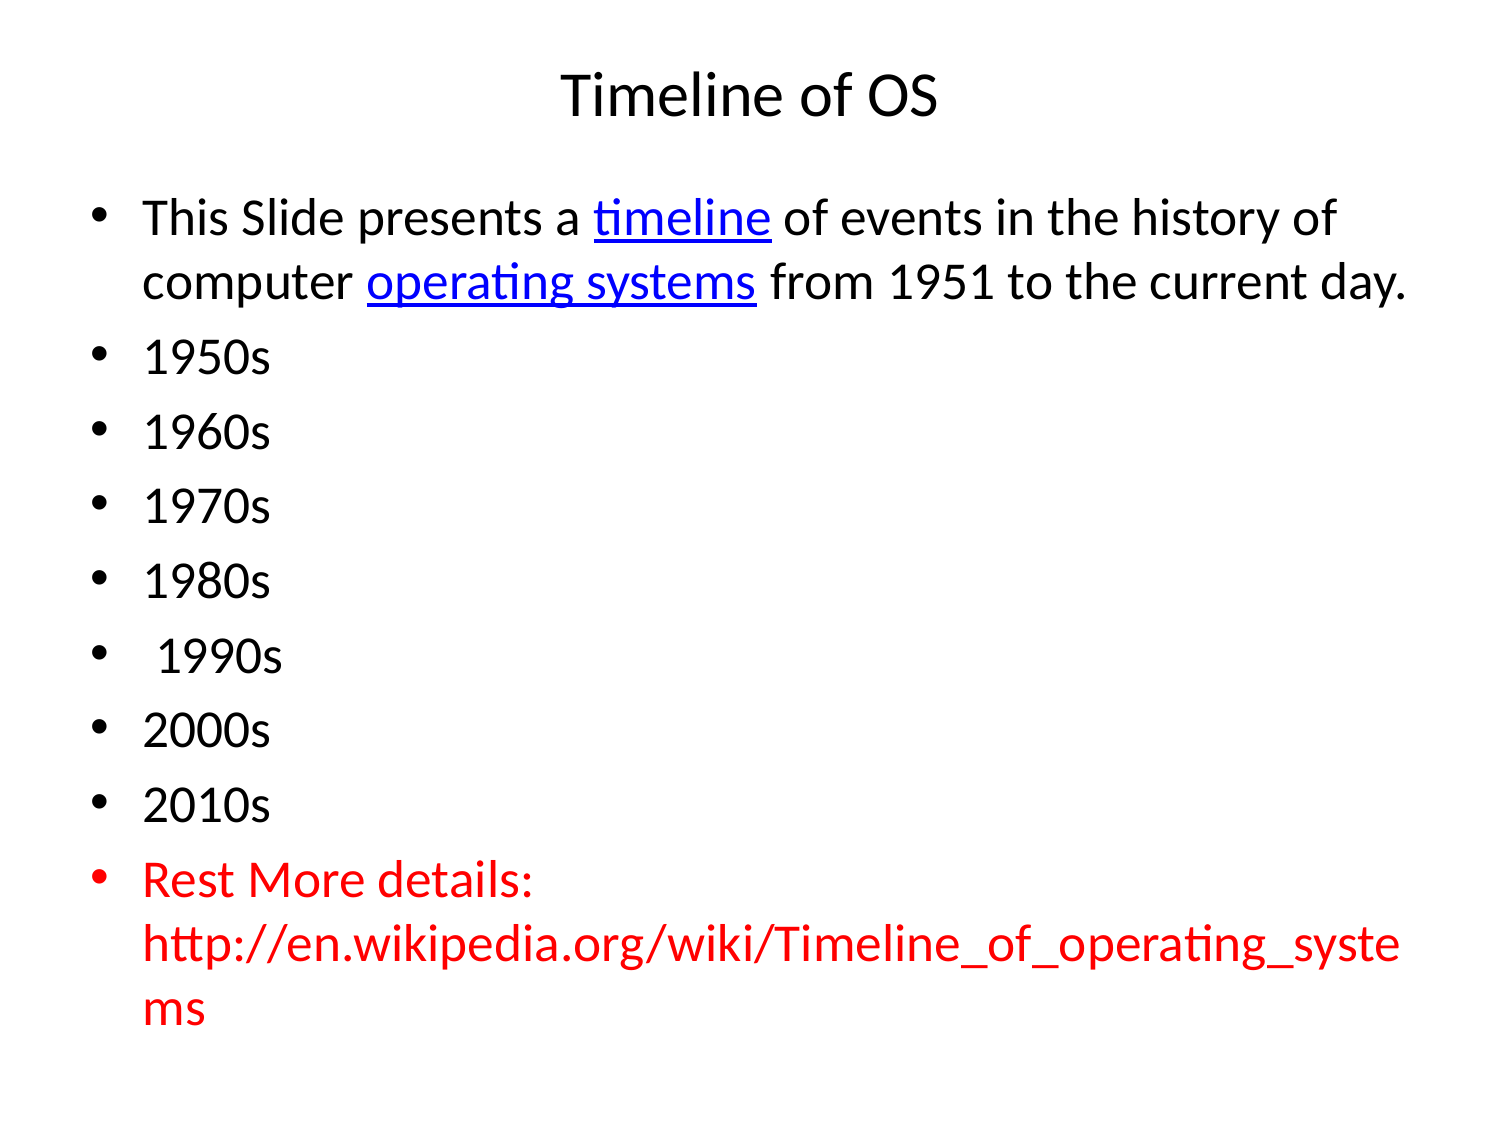

# Timeline of OS
This Slide presents a timeline of events in the history of computer operating systems from 1951 to the current day.
1950s
1960s
1970s
1980s
 1990s
2000s
2010s
Rest More details: http://en.wikipedia.org/wiki/Timeline_of_operating_systems